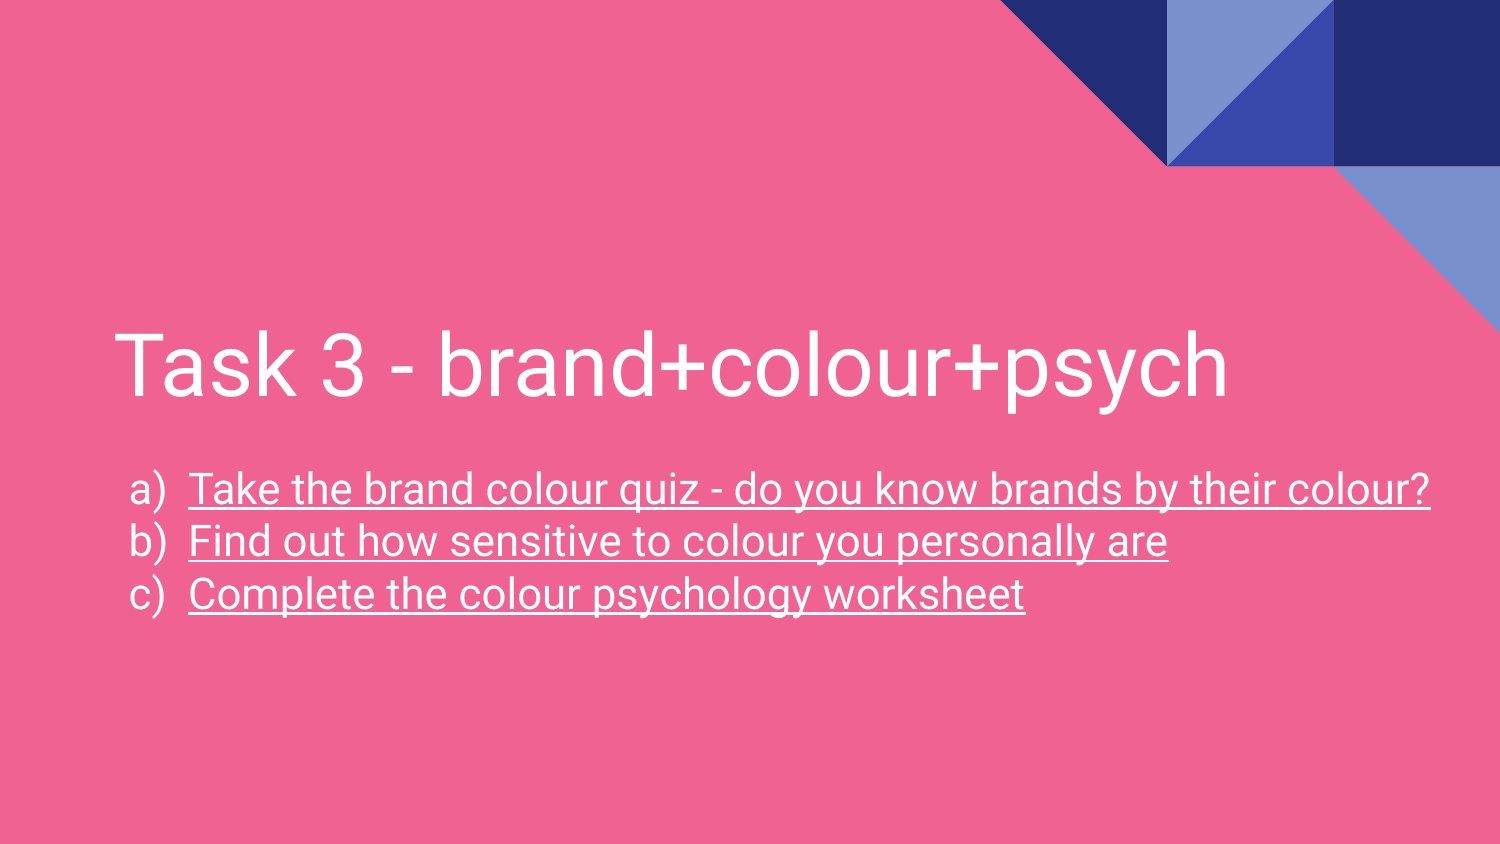

# Task 3 - brand+colour+psych
Take the brand colour quiz - do you know brands by their colour?
Find out how sensitive to colour you personally are
Complete the colour psychology worksheet